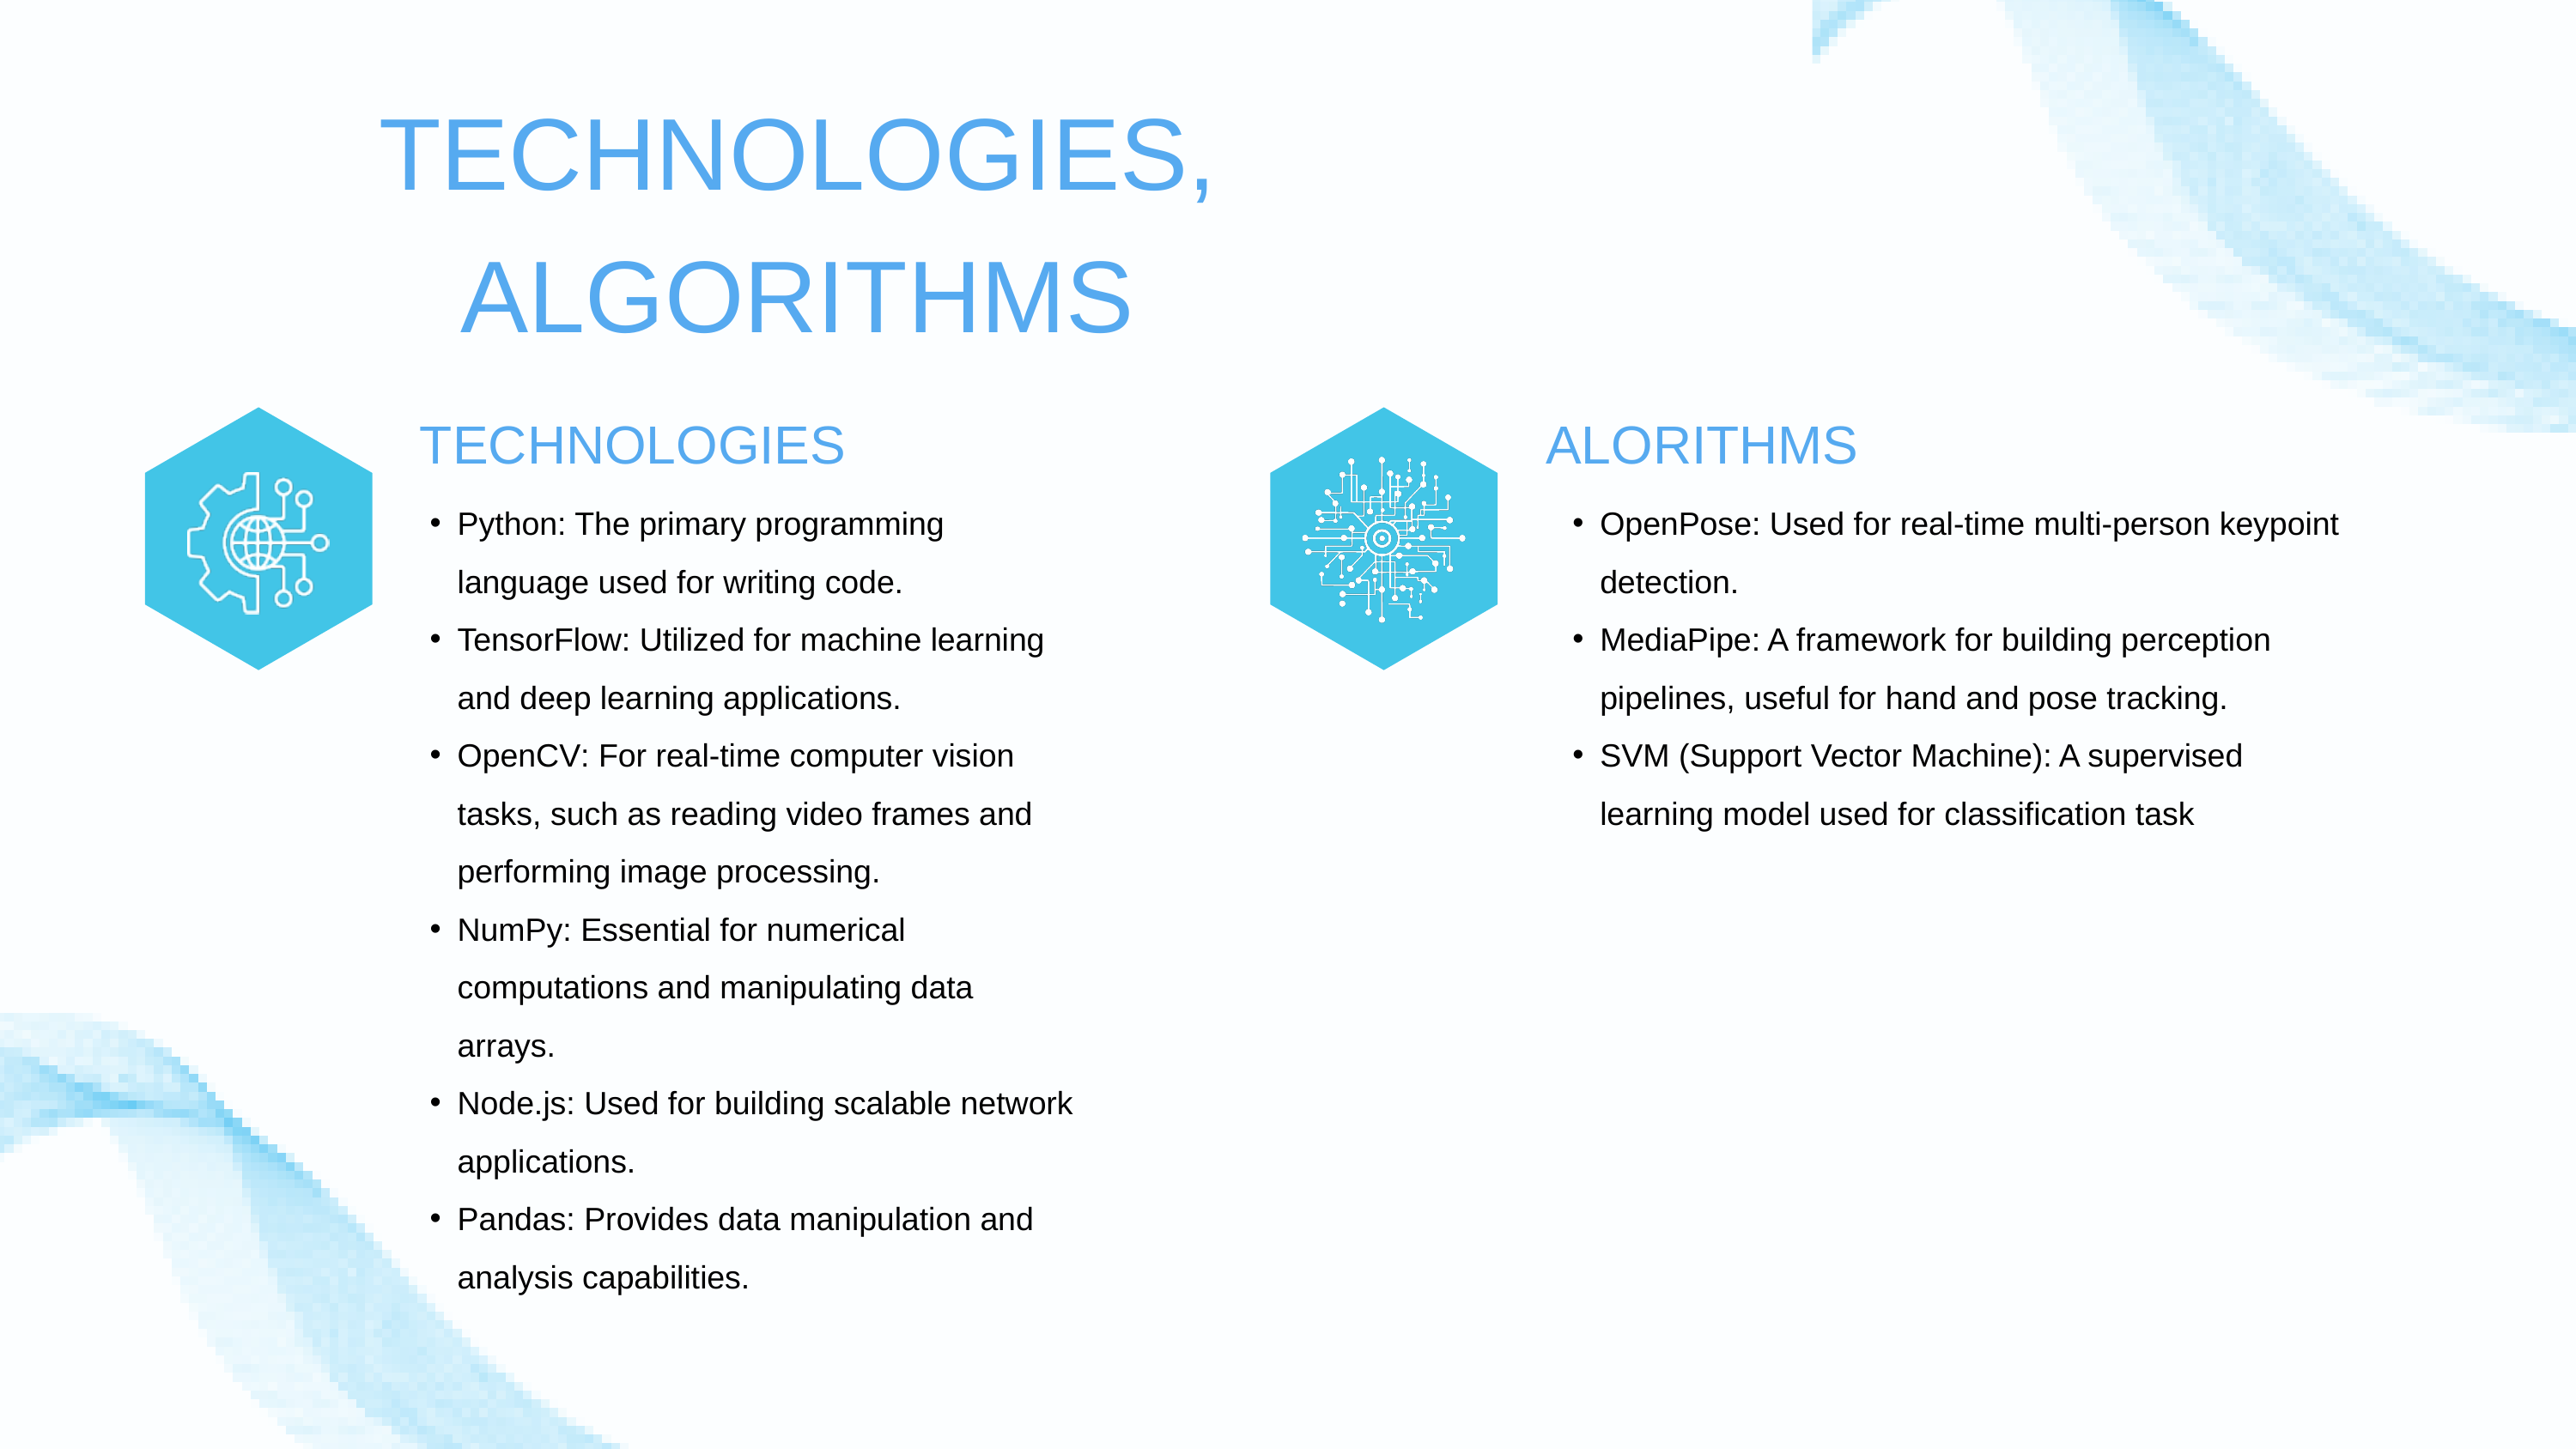

TECHNOLOGIES, ALGORITHMS
ALORITHMS
TECHNOLOGIES

Python: The primary programming language used for writing code.
TensorFlow: Utilized for machine learning and deep learning applications.
OpenCV: For real-time computer vision tasks, such as reading video frames and performing image processing.
NumPy: Essential for numerical computations and manipulating data arrays.
Node.js: Used for building scalable network applications.
Pandas: Provides data manipulation and analysis capabilities.

OpenPose: Used for real-time multi-person keypoint detection.
MediaPipe: A framework for building perception pipelines, useful for hand and pose tracking.
SVM (Support Vector Machine): A supervised learning model used for classification task